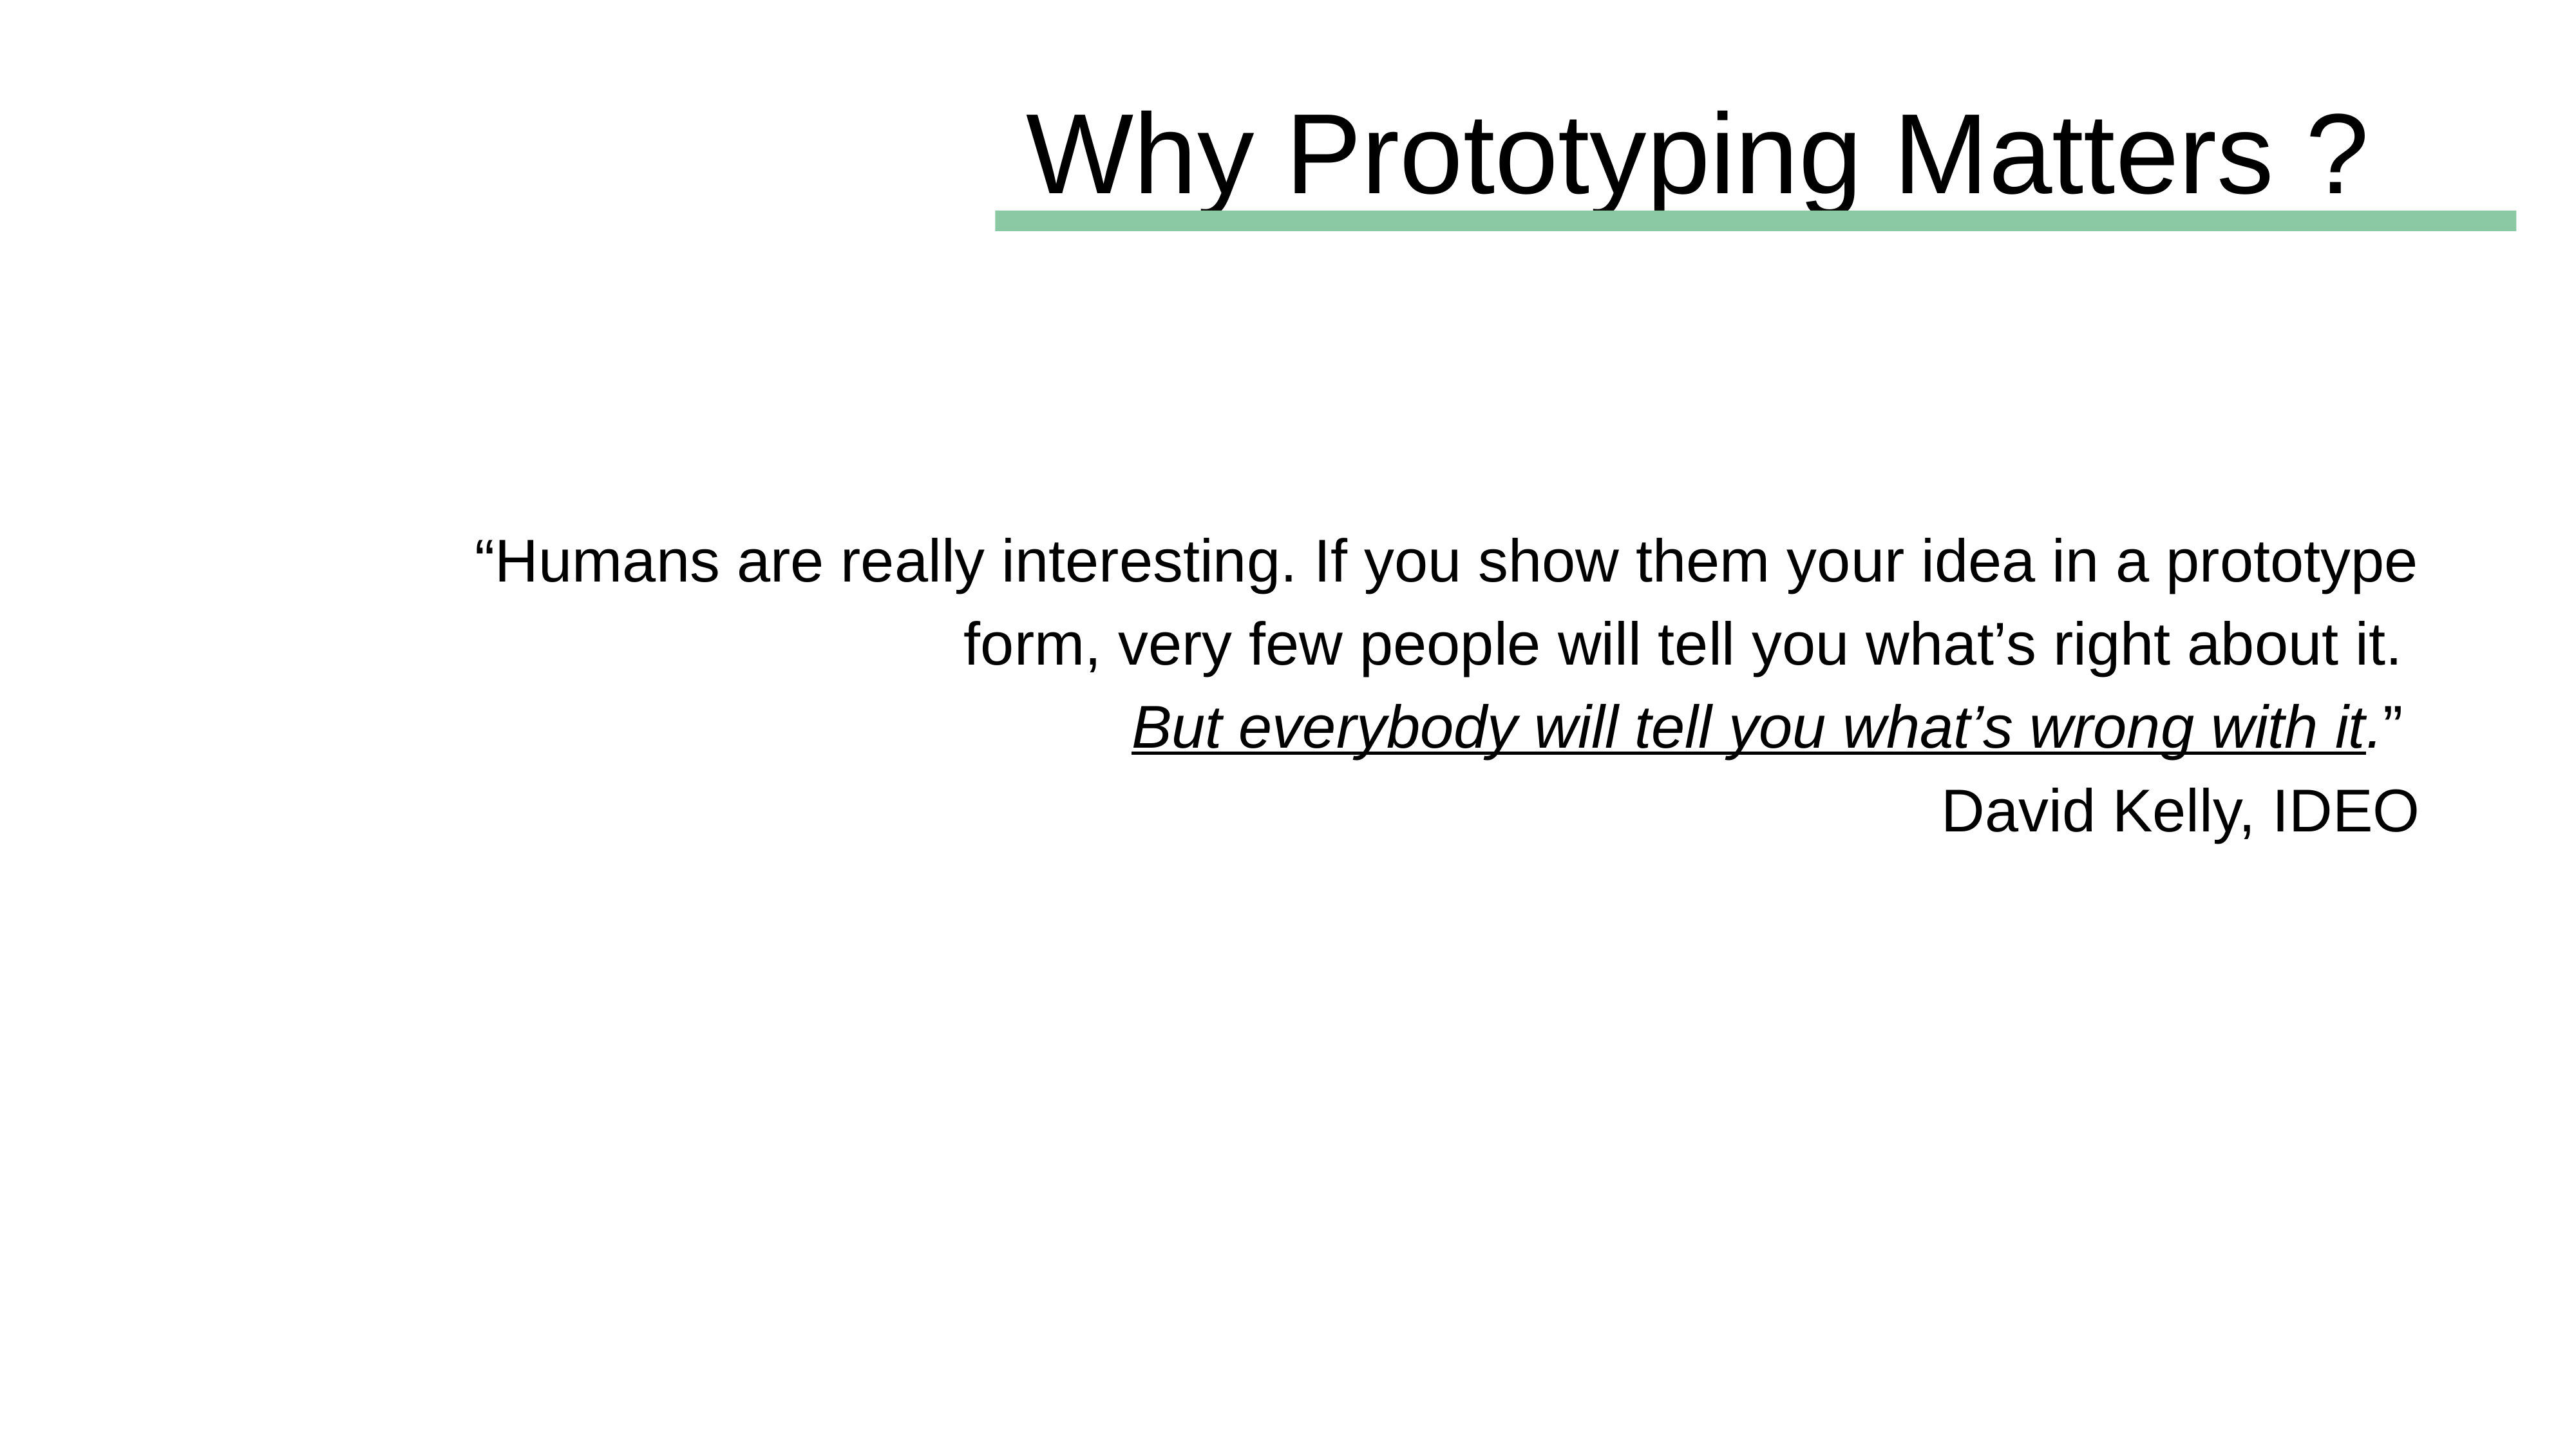

Why Prototyping Matters ?
“Humans are really interesting. If you show them your idea in a prototype form, very few people will tell you what’s right about it.
But everybody will tell you what’s wrong with it.”
David Kelly, IDEO